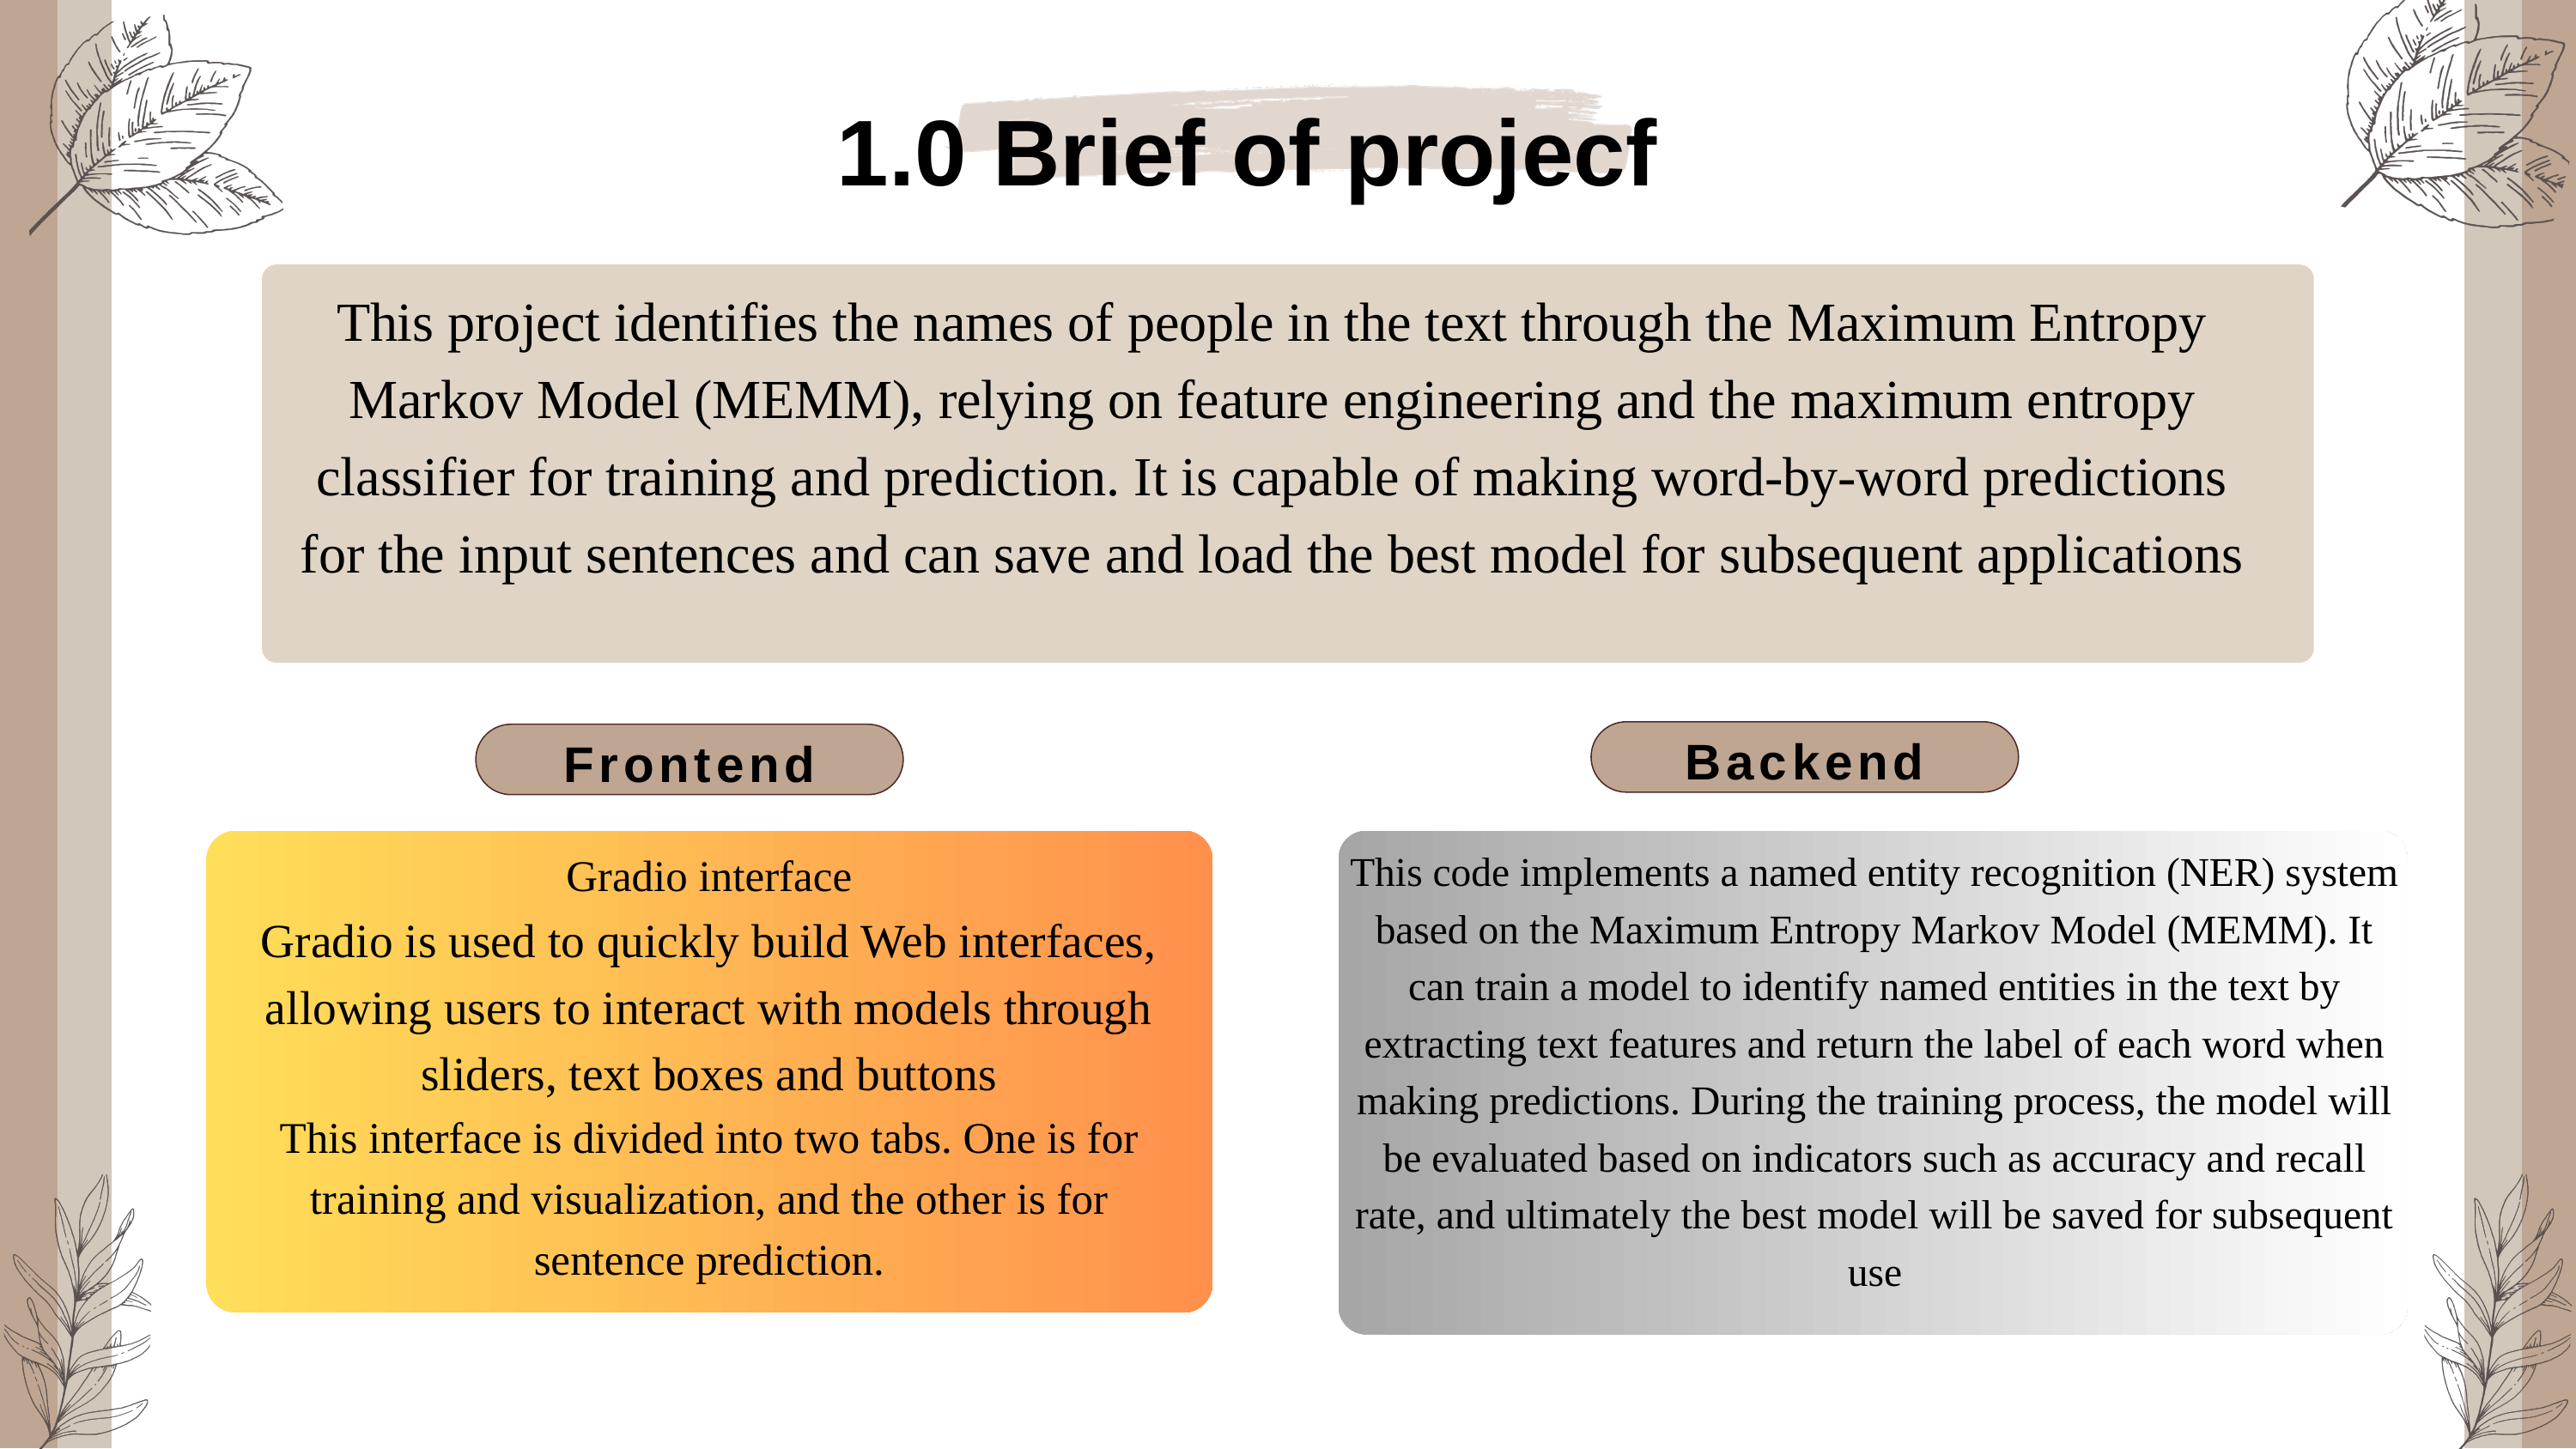

1.0 Brief of projecf

This project identifies the names of people in the text through the Maximum Entropy Markov Model (MEMM), relying on feature engineering and the maximum entropy classifier for training and prediction. It is capable of making word-by-word predictions for the input sentences and can save and load the best model for subsequent applications

Backend

Frontend

This code implements a named entity recognition (NER) system based on the Maximum Entropy Markov Model (MEMM). It can train a model to identify named entities in the text by extracting text features and return the label of each word when making predictions. During the training process, the model will be evaluated based on indicators such as accuracy and recall rate, and ultimately the best model will be saved for subsequent use
Gradio interface
Gradio is used to quickly build Web interfaces, allowing users to interact with models through sliders, text boxes and buttons
This interface is divided into two tabs. One is for training and visualization, and the other is for sentence prediction.